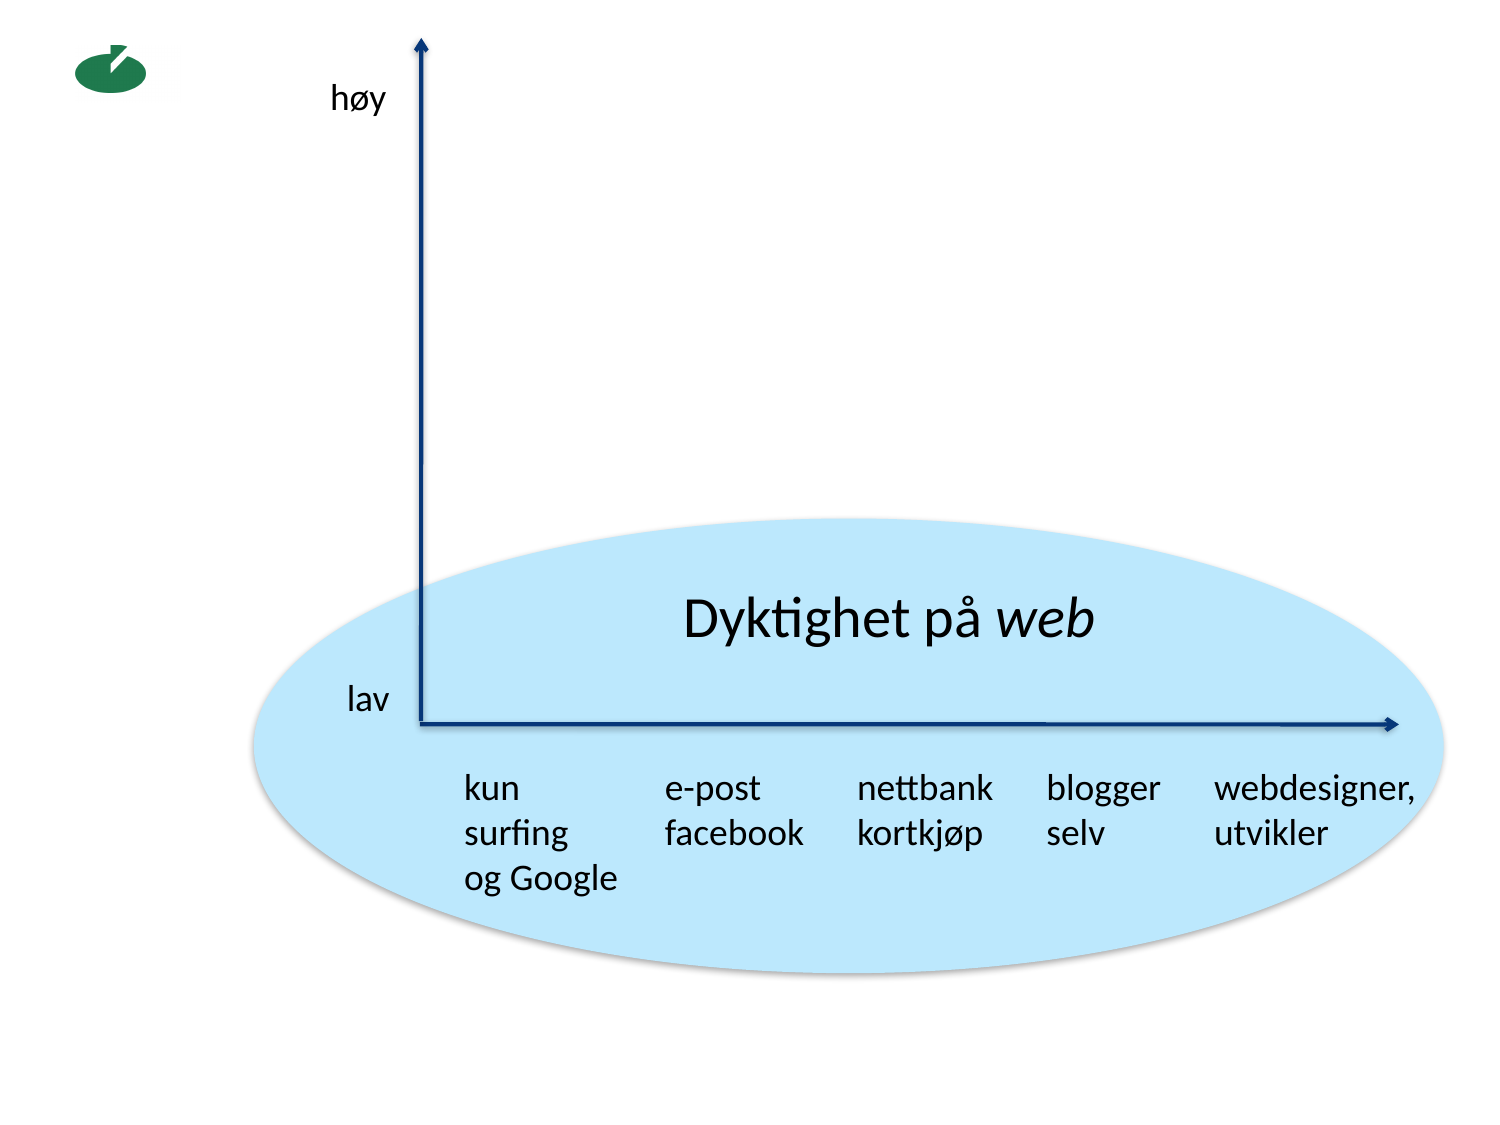

høy

Dyktighet på web
lav
kun
surfing
og Google
e-post
facebook
nettbank
kortkjøp
blogger
selv
webdesigner,
utvikler